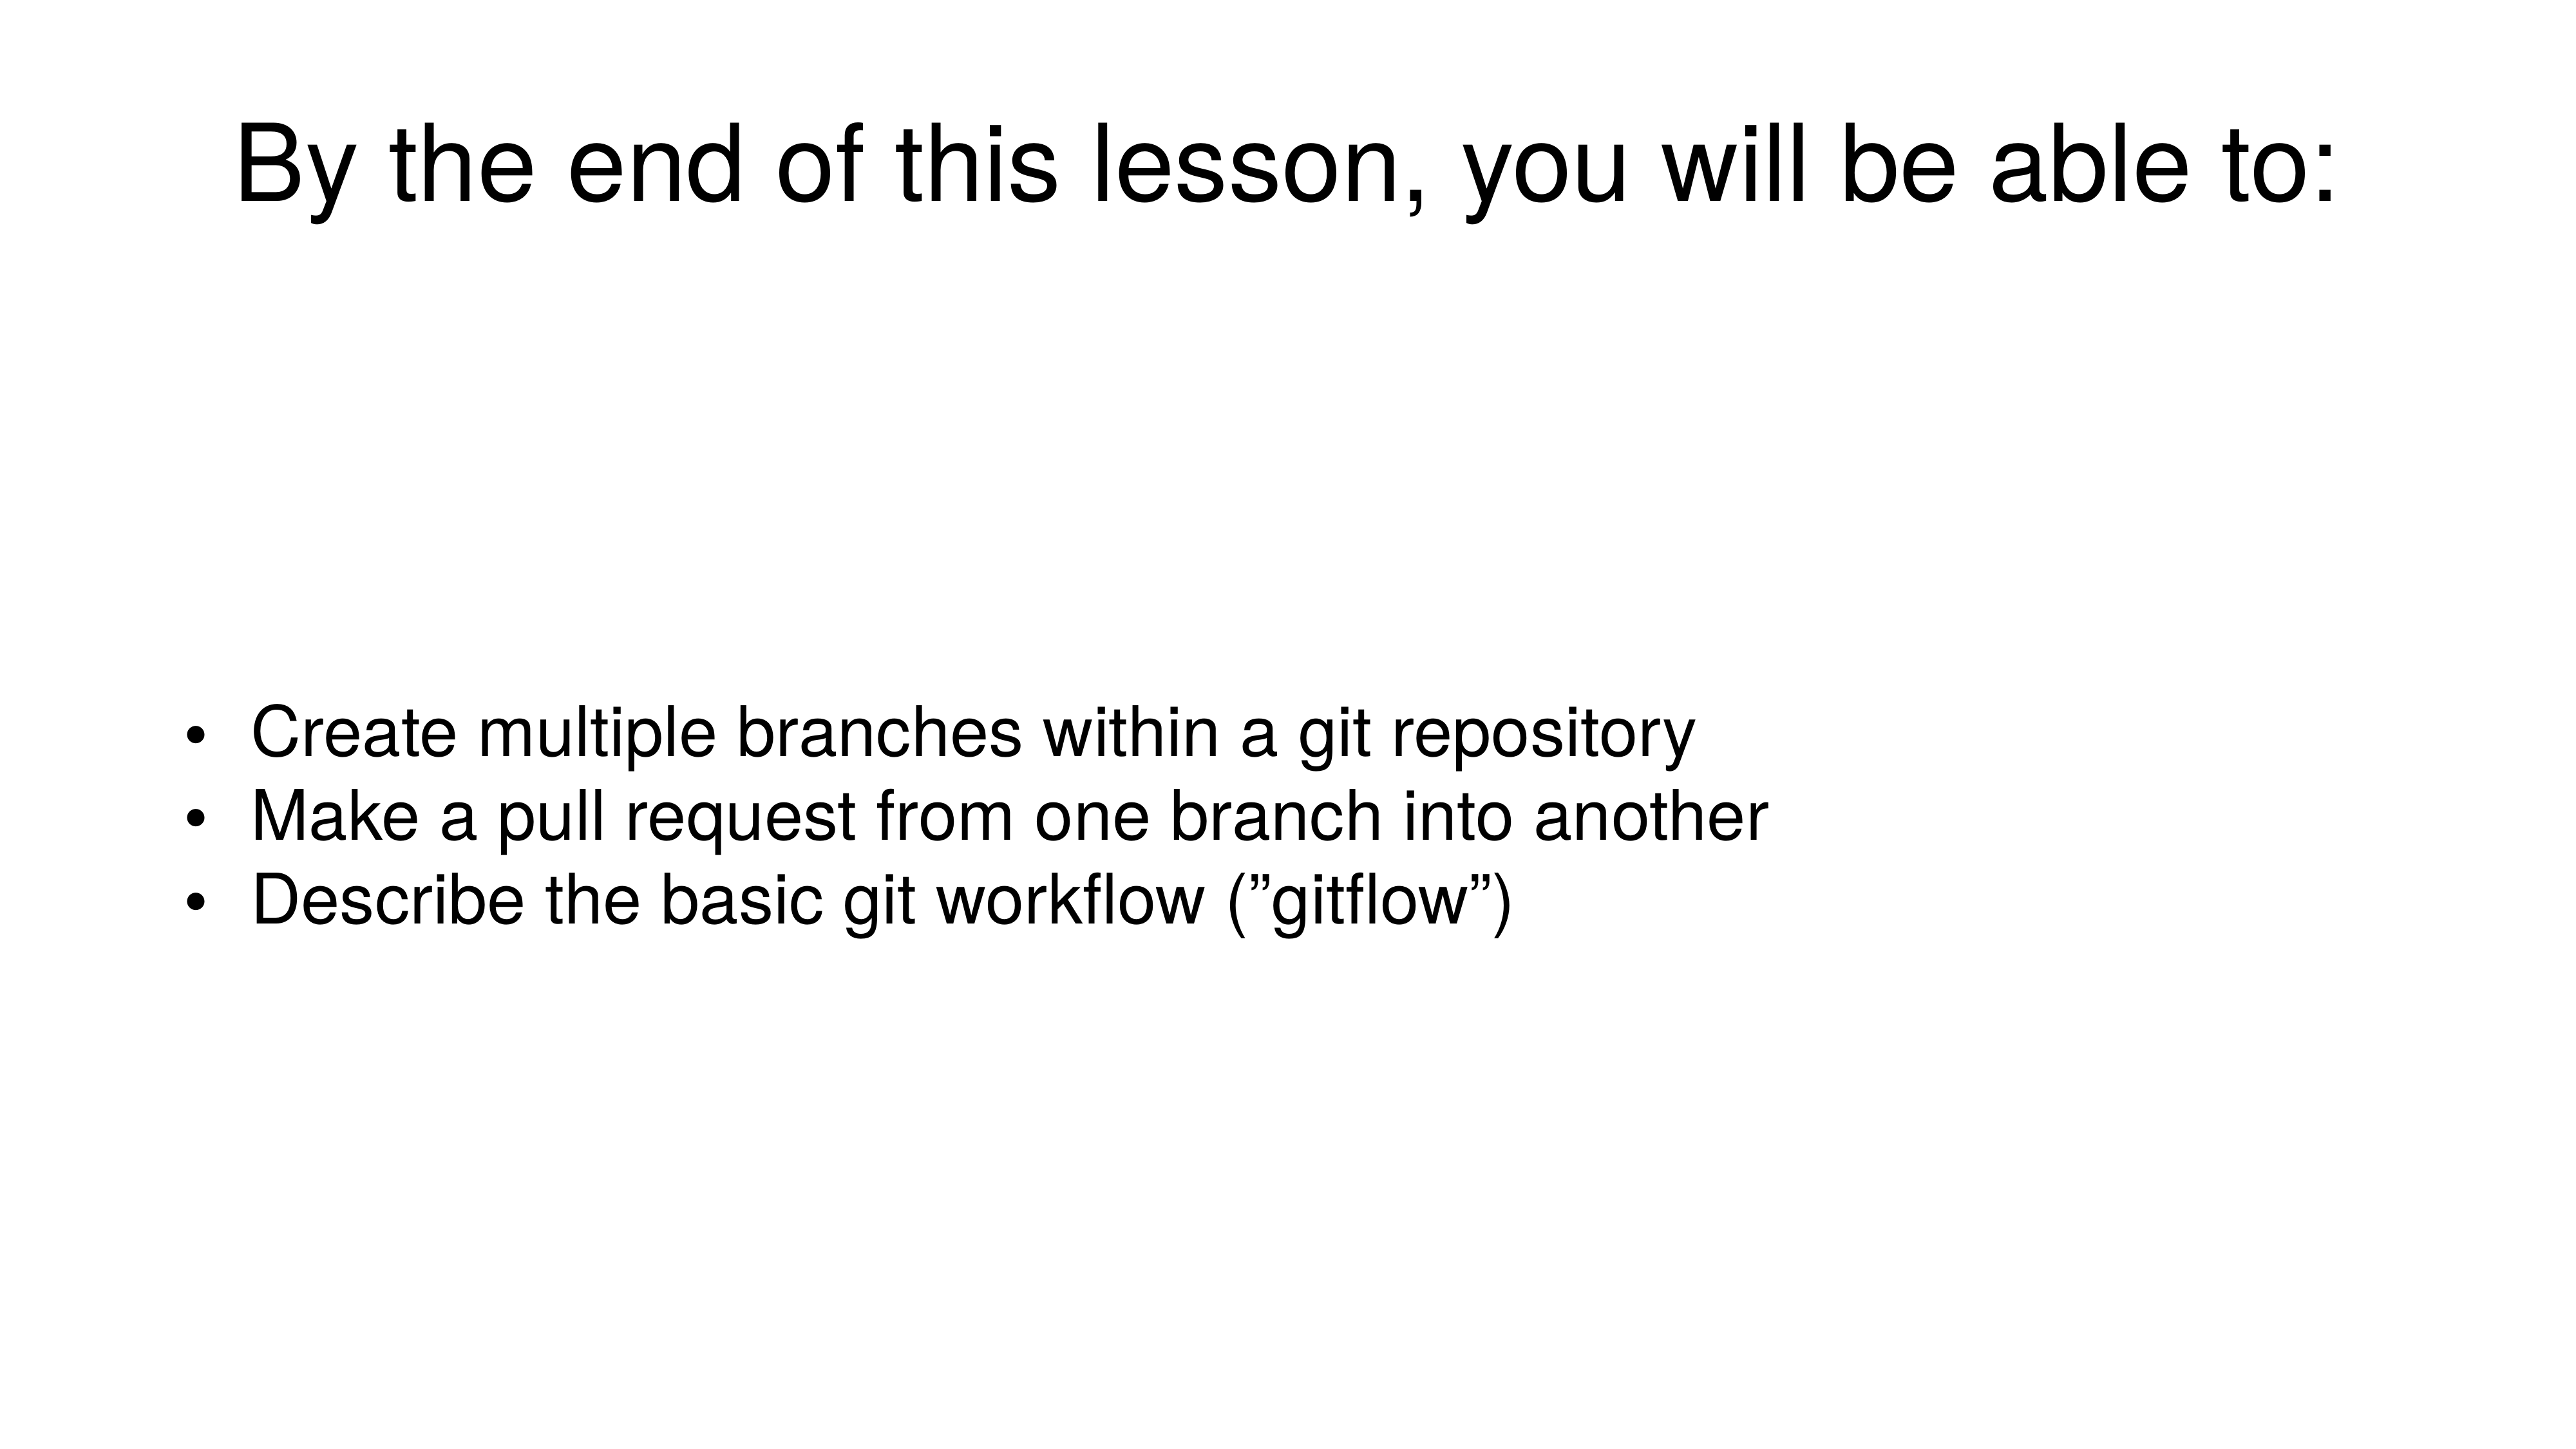

# By the end of this lesson, you will be able to:

Create multiple branches within a git repository
Make a pull request from one branch into another
Describe the basic git workflow (”gitflow”)